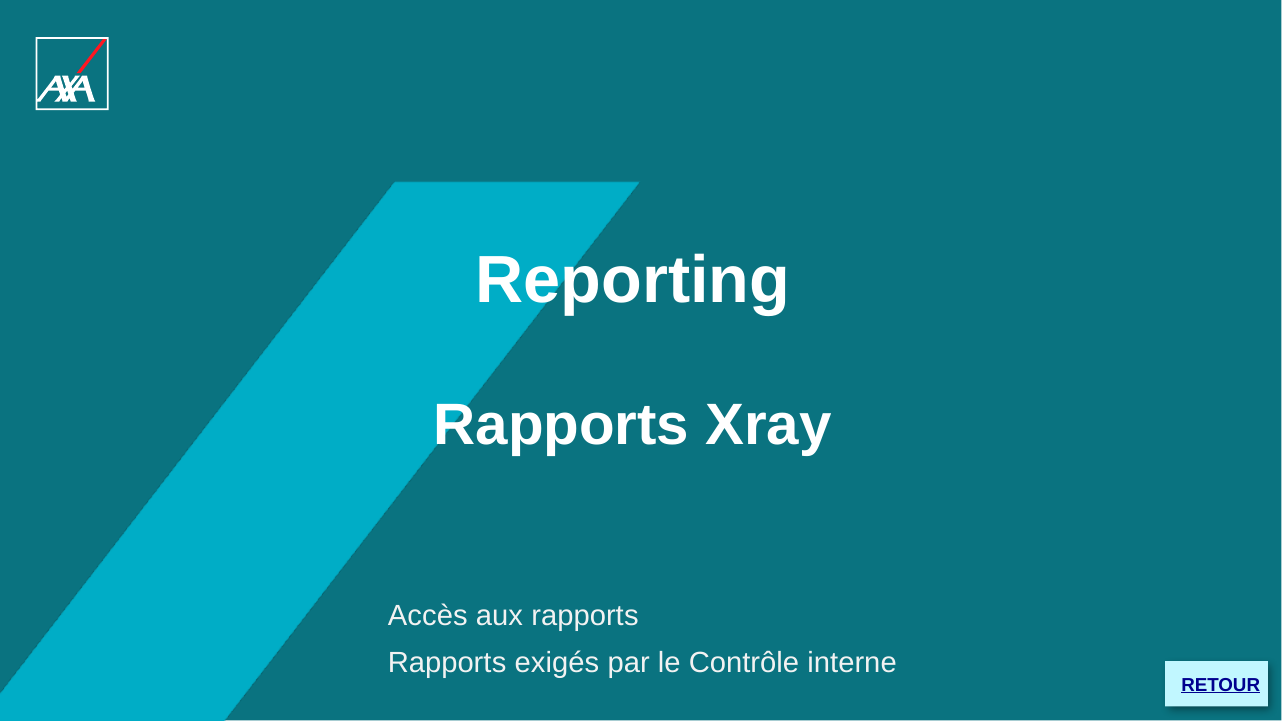

# Reporting Rapports Xray
Accès aux rapports
Rapports exigés par le Contrôle interne
  RETOUR